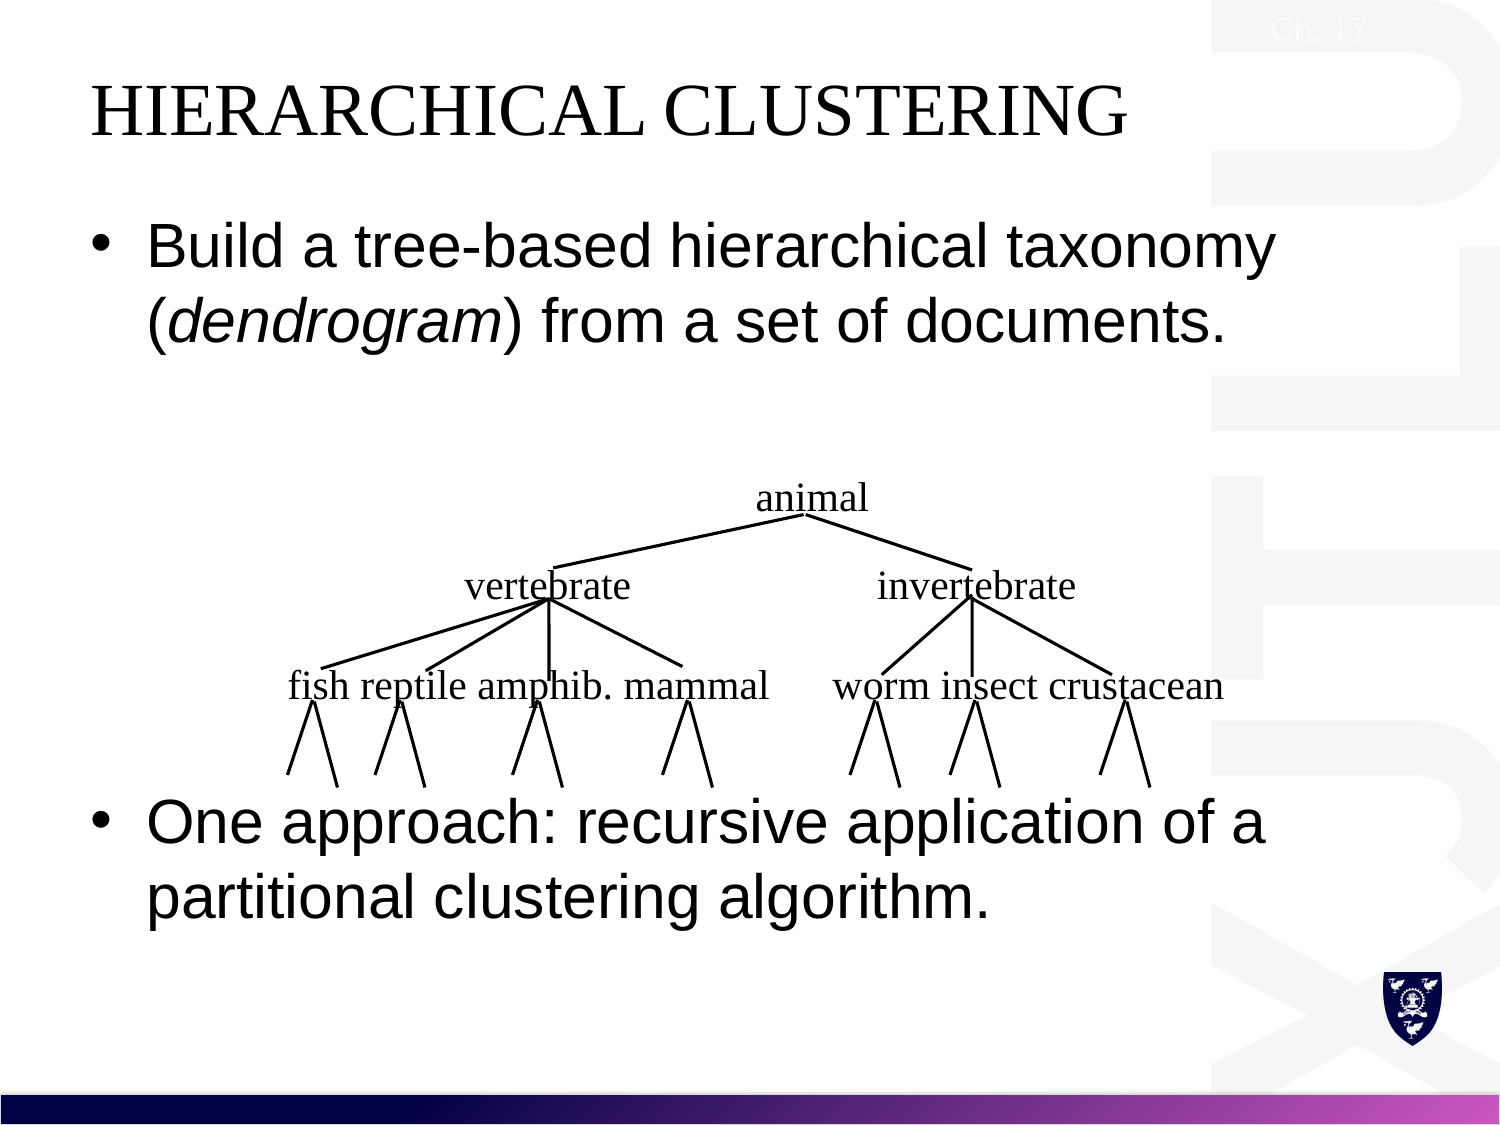

Ch. 17
# Hierarchical Clustering
Build a tree-based hierarchical taxonomy (dendrogram) from a set of documents.

One approach: recursive application of a partitional clustering algorithm.
animal

vertebrate
invertebrate

fish reptile amphib. mammal      worm insect crustacean